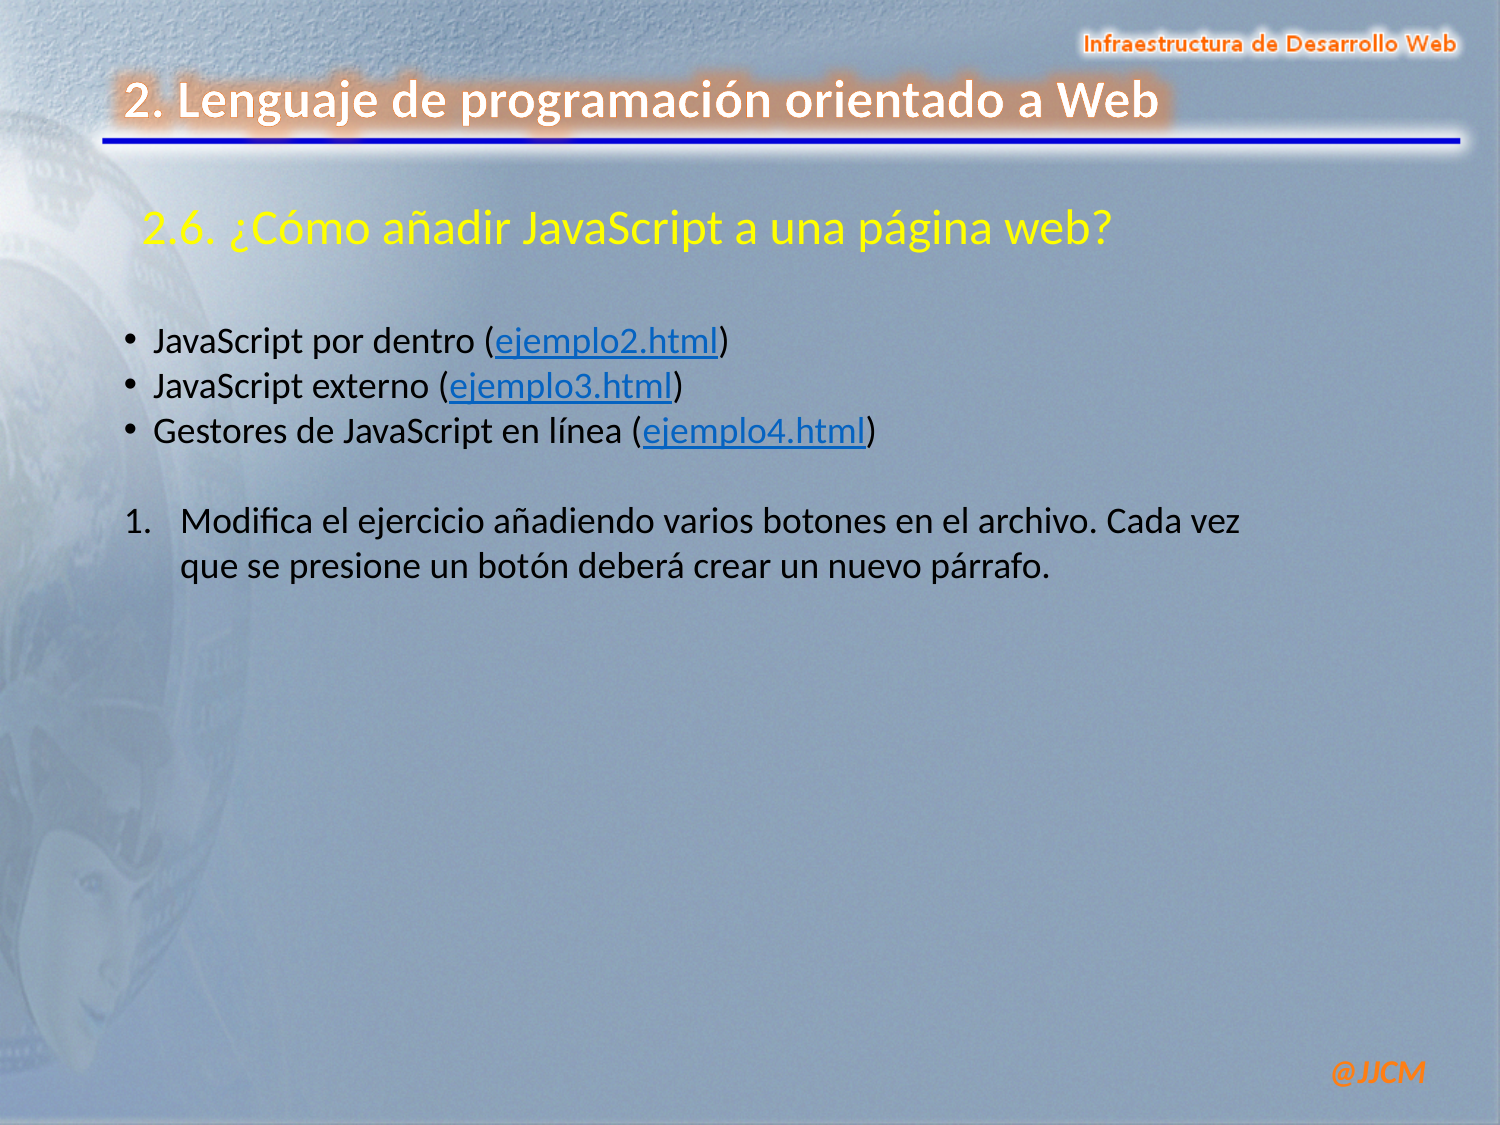

2.6. ¿Cómo añadir JavaScript a una página web?
JavaScript por dentro (ejemplo2.html)
JavaScript externo (ejemplo3.html)
Gestores de JavaScript en línea (ejemplo4.html)

Modifica el ejercicio añadiendo varios botones en el archivo. Cada vez que se presione un botón deberá crear un nuevo párrafo.